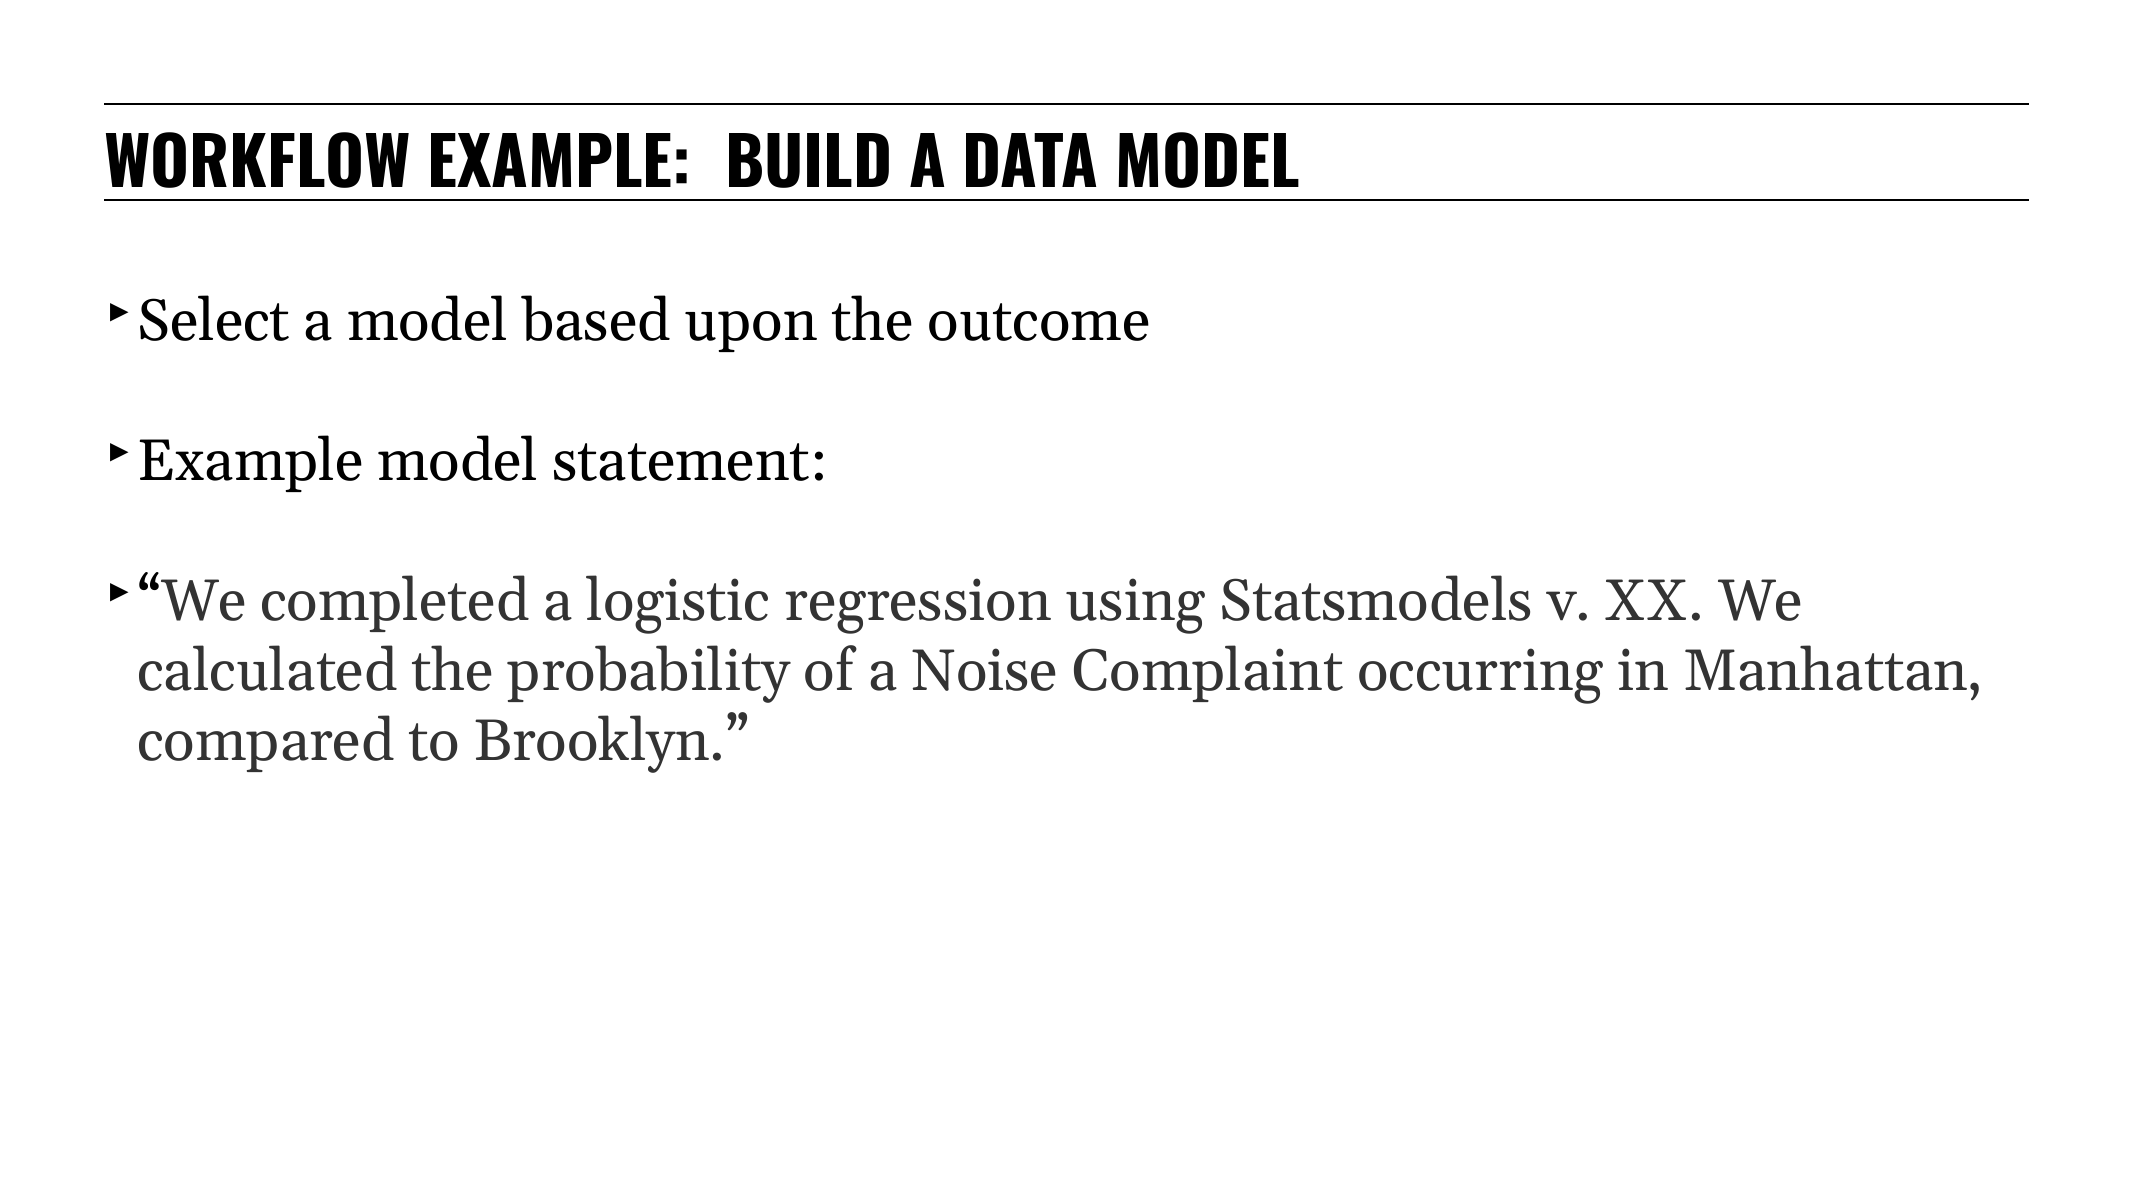

WORKFLOW EXAMPLE:  BUILD A DATA MODEL

Select a model based upon the outcome

Example model statement:

“We completed a logistic regression using Statsmodels v. XX. We calculated the probability of a Noise Complaint occurring in Manhattan, compared to Brooklyn.”